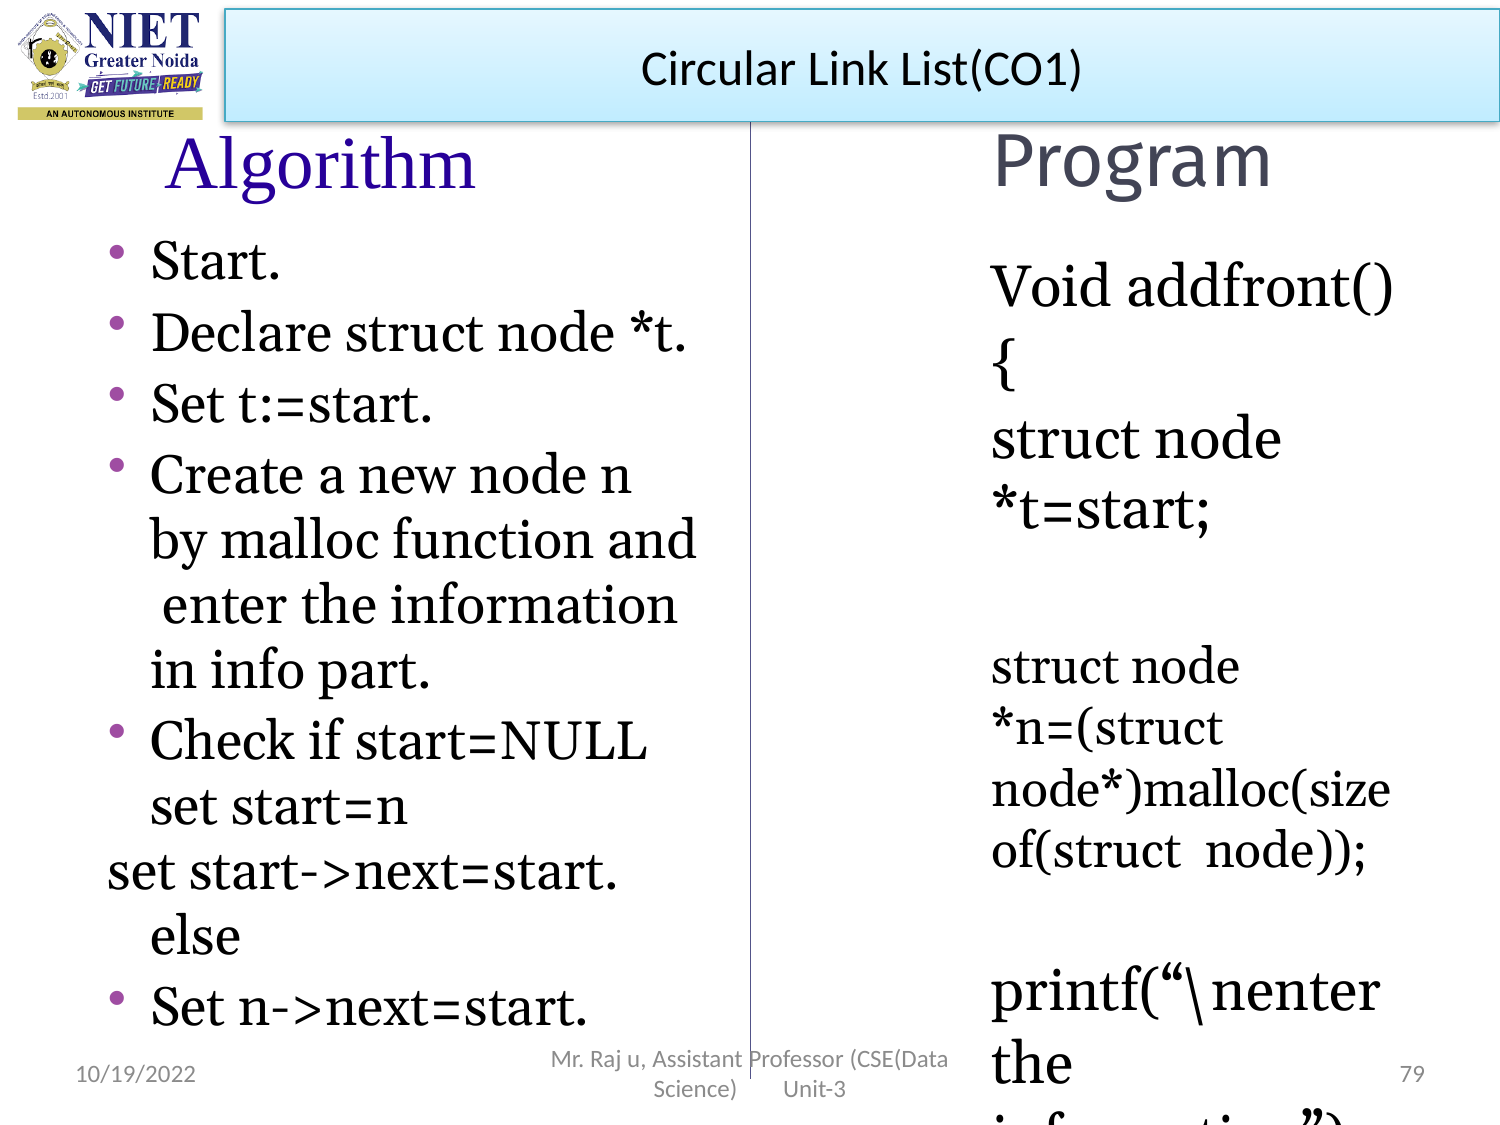

Circular Link List(CO1)
# Algorithm
Program
Void addfront()
{
struct node *t=start;

struct node *n=(struct  node*)malloc(sizeof(struct  node));

printf(“\nenter the  information”);  scanf(“%d”,&n->info);

Start.
Declare struct node *t.
Set t:=start.
Create a new node n  by malloc function and  enter the information  in info part.
Check if start=NULL  set start=n
set start->next=start.  else
Set n->next=start.
10/19/2022
Mr. Raj u, Assistant Professor (CSE(Data Science)        Unit-3
79